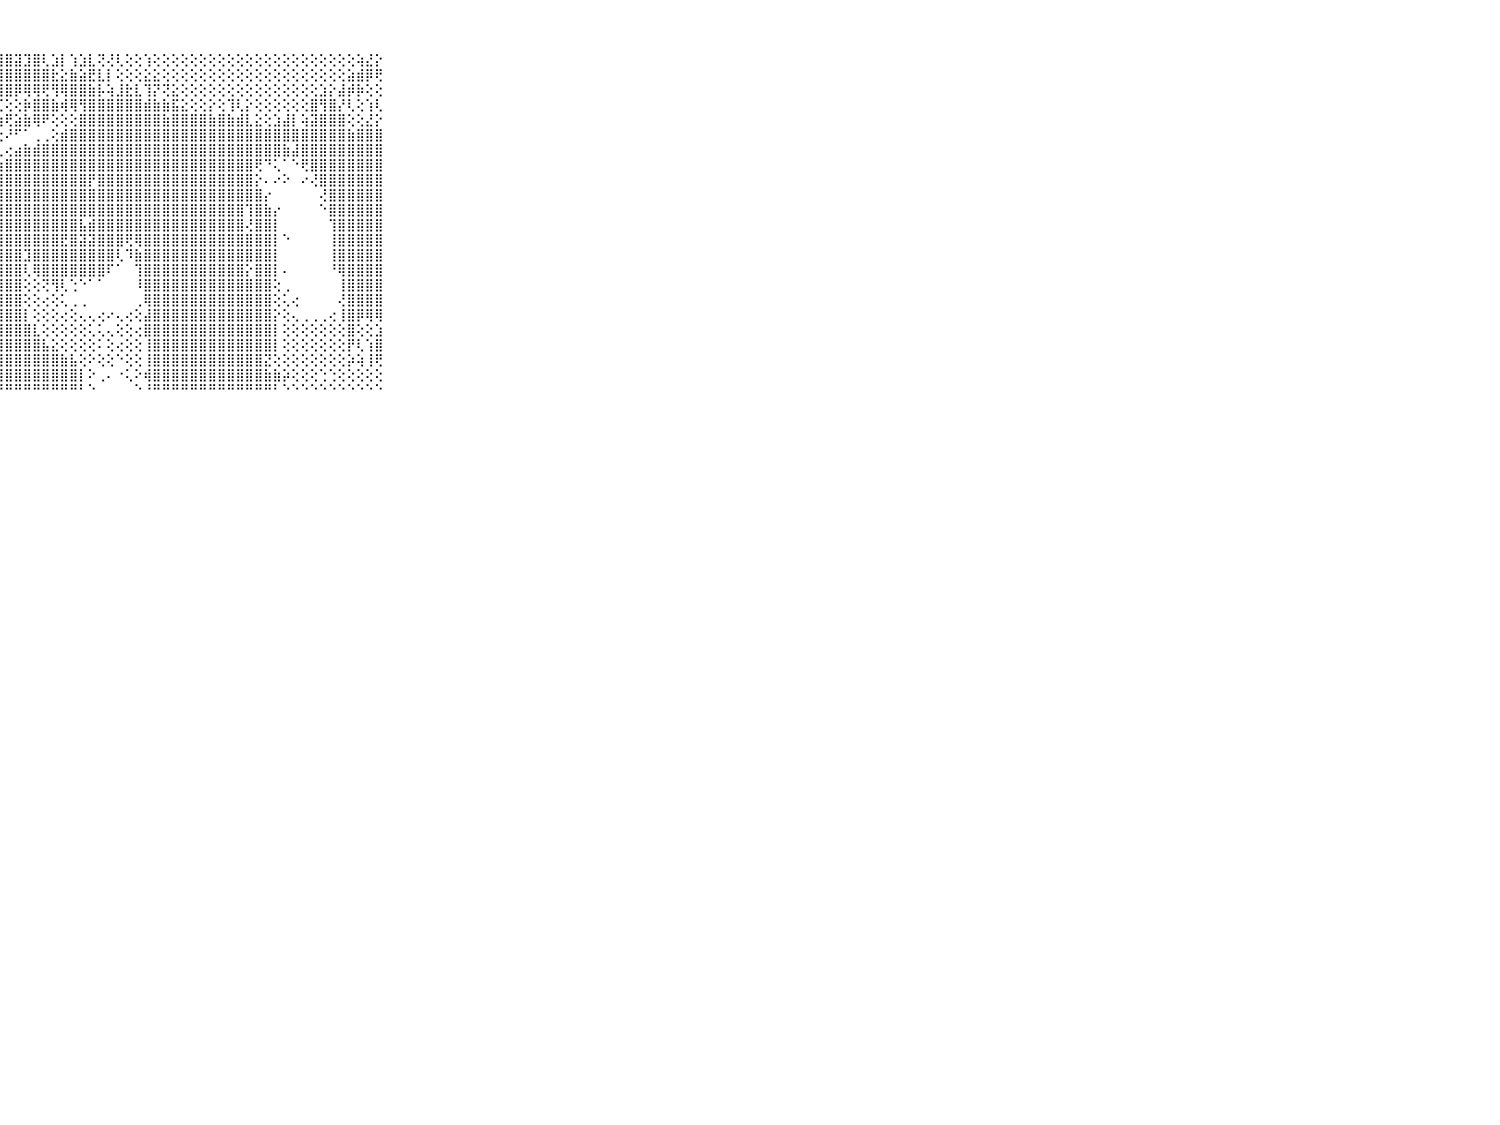

⠀⠀⠀⠀⠀⠀⠀⠀⠀⠀⠀⢕⢟⢻⣿⣽⣿⣿⣿⣿⣿⣿⣿⣿⣿⣿⣿⣿⣿⣽⣹⣿⢇⣱⡇⢱⣱⣇⢝⢜⢇⢕⢕⢱⢕⢕⢕⢕⢕⢕⢕⢕⢕⢕⢕⢕⢕⢕⢕⢕⢕⢕⢕⢕⢕⢕⢵⣜⡕⠀⠀⠀⠀⠀⠀⠀⠀⠀⠀⠀⠀
⠀⠀⠀⠀⠀⠀⠀⠀⠀⠀⠀⢼⣽⣝⣟⡗⣧⣼⣿⣿⣿⣿⣿⣿⣿⣿⣿⣿⣿⣿⣿⣿⣿⣗⣕⣷⣵⣟⣇⡇⢕⢕⢕⣕⣕⢕⢕⢕⢕⢕⢕⢕⢕⢕⢕⢕⢕⢕⢕⢕⢕⢕⢕⢕⢕⣵⣾⡿⢟⠀⠀⠀⠀⠀⠀⠀⠀⠀⠀⠀⠀
⠀⠀⠀⠀⠀⠀⠀⠀⠀⠀⠀⣸⣾⣿⣿⣿⣿⣿⣿⣿⣿⣿⣿⣿⣿⣿⣿⣿⣿⡿⢿⢿⢟⢻⢿⣿⣿⣷⡧⢵⣸⣗⣇⢹⡝⢝⣕⢕⢕⢕⢕⢕⢕⢕⢕⢕⢕⢕⢕⢕⢕⢕⣱⡕⣼⡾⡷⢕⢕⠀⠀⠀⠀⠀⠀⠀⠀⠀⠀⠀⠀
⠀⠀⠀⠀⠀⠀⠀⠀⠀⠀⠀⢻⣿⣿⣿⣿⣿⣿⣿⣿⣿⣿⣿⣿⣿⣿⡟⢏⢕⢕⡷⣿⣿⣷⢾⢿⢻⣿⣿⣿⣿⣿⣿⣾⣷⣷⣯⣕⢕⢕⡕⢕⢹⢇⡕⢕⢕⢕⢕⢕⢕⣿⢻⣿⡜⢇⢕⢱⢇⠀⠀⠀⠀⠀⠀⠀⠀⠀⠀⠀⠀
⠀⠀⠀⠀⠀⠀⠀⠀⠀⠀⠀⣿⣿⣿⣿⣿⣿⣿⣿⣿⣿⣿⣿⣿⣿⢿⢕⣵⢟⣵⣷⢿⠟⢕⢕⢕⣿⣿⣿⣿⣿⣿⣿⣿⣿⣷⣿⣿⣿⣿⣷⣿⣷⣾⣇⣕⢕⣱⣼⡇⢵⣽⣿⣿⣿⢕⢕⣜⡕⠀⠀⠀⠀⠀⠀⠀⠀⠀⠀⠀⠀
⠀⠀⠀⠀⠀⠀⠀⠀⠀⠀⠀⣿⣿⣿⣿⣿⣿⣿⣿⣿⣿⣿⣿⣿⢏⢕⢕⢕⠜⠋⠁⢀⢀⢕⣾⣿⣿⣿⣿⣿⣿⣿⣿⣿⣿⣿⣿⣿⣿⣿⣿⣿⣿⣿⣿⣿⣿⣿⣿⣿⣿⣿⣿⣿⣿⣷⣿⣿⣿⠀⠀⠀⠀⠀⠀⠀⠀⠀⠀⠀⠀
⠀⠀⠀⠀⠀⠀⠀⠀⠀⠀⠀⣿⣿⣿⣿⣿⣿⣿⣿⣿⣿⣿⣿⡇⣕⡕⢕⢁⢔⣴⣷⣾⣿⣿⣿⣿⣿⣿⣿⣿⣿⣿⣿⣿⣿⣿⣿⣿⣿⣿⣿⣿⣿⣿⣿⣿⣿⣿⣷⣼⣿⣿⣿⣿⣿⣿⣿⣿⣿⠀⠀⠀⠀⠀⠀⠀⠀⠀⠀⠀⠀
⠀⠀⠀⠀⠀⠀⠀⠀⠀⠀⠀⣿⣿⣿⣿⣿⣿⣿⣿⣿⣿⣿⣿⠕⠜⢕⢕⢱⣿⣿⣿⣿⣿⣿⣿⣿⣿⣿⣿⣿⣿⣿⣿⣿⣿⣿⣿⣿⣿⣿⣿⣿⣿⣿⣿⢟⠙⢅⠁⠑⢟⣿⣿⣿⣿⣿⣿⣿⣿⠀⠀⠀⠀⠀⠀⠀⠀⠀⠀⠀⠀
⠀⠀⠀⠀⠀⠀⠀⠀⠀⠀⠀⣿⣿⣿⣿⣿⣿⣿⣿⣿⣿⣿⡇⠀⠁⢕⢕⣾⣿⣿⣿⣿⣿⣿⣿⣿⣿⡟⣿⣿⣿⣿⣿⣿⣿⣿⣿⣿⣿⣿⣿⣿⣿⣿⣿⡕⠄⠔⠕⠀⠔⢜⣿⣿⣿⣿⣿⣿⣿⠀⠀⠀⠀⠀⠀⠀⠀⠀⠀⠀⠀
⠀⠀⠀⠀⠀⠀⠀⠀⠀⠀⠀⣿⣿⣿⣿⣿⣿⣿⣿⣿⣿⣿⢕⢁⠀⢁⢕⢹⣿⣿⣿⣿⣿⣿⣿⣿⣿⣿⣿⣿⣿⣿⣿⣿⣿⣿⣿⣿⣿⣿⣿⣿⣿⣿⣿⣿⡔⠀⠀⠀⠀⠀⢜⣿⣿⣿⣿⣿⣿⠀⠀⠀⠀⠀⠀⠀⠀⠀⠀⠀⠀
⠀⠀⠀⠀⠀⠀⠀⠀⠀⠀⠀⣿⣿⣿⣿⣿⣿⣿⣿⣿⣿⣷⢕⢔⢑⢕⣵⣾⣿⣿⣿⣿⣿⣿⣿⣿⣿⣿⣿⣿⣿⣿⣿⣿⣿⣿⣿⣿⣿⣿⣿⣿⣿⣿⢹⣿⣷⡔⠀⠀⠀⠀⠑⣿⣿⣿⣿⣿⣿⠀⠀⠀⠀⠀⠀⠀⠀⠀⠀⠀⠀
⠀⠀⠀⠀⠀⠀⠀⠀⠀⠀⠀⣿⣿⣿⣿⣿⣿⣿⣿⣿⣿⣿⣵⡕⣕⣵⣼⣿⣿⣿⣿⣿⣿⣿⣿⣿⣧⣾⣿⣿⣿⣿⣿⣿⣿⣿⣿⣿⣿⣿⣿⣿⣿⣿⢜⣿⣿⡇⠀⠀⠀⠀⠀⢹⣿⣿⣿⣿⣿⠀⠀⠀⠀⠀⠀⠀⠀⠀⠀⠀⠀
⠀⠀⠀⠀⠀⠀⠀⠀⠀⠀⠀⣿⣿⣿⣿⣿⣿⣿⣿⣿⣿⣿⣿⣿⣿⣿⣿⣿⣿⣿⣿⣿⣿⣿⣟⣿⣽⣽⣿⣿⣿⢟⢿⣿⣿⣿⣿⣿⣿⣿⣿⣿⣿⣿⣿⣿⣿⡇⠑⠀⠀⠀⠀⢸⣿⣿⣿⣿⣿⠀⠀⠀⠀⠀⠀⠀⠀⠀⠀⠀⠀
⠀⠀⠀⠀⠀⠀⠀⠀⠀⠀⠀⣿⣿⣿⣿⣿⣿⣿⣿⣿⣿⣿⣿⣿⣿⣿⣿⣿⣿⣿⣹⣿⣿⣿⣿⣿⣿⣿⣿⣿⢇⠹⣷⣿⣿⣿⣿⣿⣿⣿⣿⣿⣿⣿⣿⣿⣿⡇⠀⠀⠀⠀⠀⢸⣿⣿⣿⣿⣿⠀⠀⠀⠀⠀⠀⠀⠀⠀⠀⠀⠀
⠀⠀⠀⠀⠀⠀⠀⠀⠀⠀⠀⣾⣿⣿⣿⣿⣿⣿⣿⣿⣿⣿⣿⣿⣿⣿⣿⣿⣿⣿⢇⢿⣿⣿⣿⣿⣿⣿⣿⠏⠁⠀⢹⣿⣿⣿⣿⣿⣿⣿⣿⣿⣿⣿⡕⣿⣿⡇⠄⠀⠀⠀⠀⠘⢿⣿⣿⣿⣿⠀⠀⠀⠀⠀⠀⠀⠀⠀⠀⠀⠀
⠀⠀⠀⠀⠀⠀⠀⠀⠀⠀⠀⣿⣿⣿⣿⣿⣿⣿⣿⣿⣿⣿⣿⣿⣿⣿⣿⣿⣿⣿⢕⢕⢝⢻⢇⢑⠑⠁⠁⠀⠀⠀⠸⣿⣿⣿⣿⣿⣿⣿⣿⣿⣿⣿⣿⣿⣿⢕⢀⠀⠀⠀⠀⠀⢸⣿⣿⣿⣿⠀⠀⠀⠀⠀⠀⠀⠀⠀⠀⠀⠀
⠀⠀⠀⠀⠀⠀⠀⠀⠀⠀⠀⣿⣿⣿⣿⣿⣿⣿⣿⣿⣿⣿⣿⣿⣿⣿⣿⣿⣿⣿⢕⢕⢔⢕⢅⢀⢀⠀⠀⠀⠀⠀⢀⢿⣿⣿⣿⣿⣿⣿⣿⣿⣿⣿⣿⣿⣿⢕⢅⢔⠀⠀⠀⠀⢜⣿⣿⣿⣿⠀⠀⠀⠀⠀⠀⠀⠀⠀⠀⠀⠀
⠀⠀⠀⠀⠀⠀⠀⠀⠀⠀⠀⣿⣿⣿⣿⣿⣿⣿⣿⣿⣿⣿⣿⣿⣿⣿⣿⣿⣿⣿⡇⢕⢕⢕⢔⢕⢄⢄⢔⠔⢄⢔⢕⣼⣿⣿⣿⣿⣿⣿⣿⣿⣿⣿⣿⣿⣿⡕⢕⢄⢀⢀⢀⢔⢸⣿⡿⢿⢿⠀⠀⠀⠀⠀⠀⠀⠀⠀⠀⠀⠀
⠀⠀⠀⠀⠀⠀⠀⠀⠀⠀⠀⣿⣿⣿⣿⣿⣿⣿⣿⣿⣿⣿⣿⣿⣿⣿⣿⣿⣿⣿⣿⣇⢕⢕⢕⢕⢕⢅⢅⢄⢕⢕⢔⣿⣿⣿⣿⣿⣿⣿⣿⣿⣿⣿⣿⣿⣿⡇⢕⢕⢕⢕⢕⢕⢕⣿⢕⢕⣱⠀⠀⠀⠀⠀⠀⠀⠀⠀⠀⠀⠀
⠀⠀⠀⠀⠀⠀⠀⠀⠀⠀⠀⣿⣿⣿⣿⣿⣿⣿⣿⣿⣿⣿⣿⣿⣿⣿⣿⣿⣿⣿⣿⣿⣧⣕⢕⢕⢕⢕⠅⢕⢔⢕⢕⢸⣿⣿⣿⣿⣿⣿⣿⣿⣿⣿⣿⣿⣿⡇⢕⢕⢕⢕⢕⢕⢕⡟⢇⢱⣿⠀⠀⠀⠀⠀⠀⠀⠀⠀⠀⠀⠀
⠀⠀⠀⠀⠀⠀⠀⠀⠀⠀⠀⣿⣿⣿⣿⣿⣿⣿⣿⣿⣿⣿⣿⣿⣿⣿⣿⣿⣿⣿⣿⣿⣿⣿⣷⣧⢕⠕⢕⢕⠑⢕⢕⢸⣿⣿⣿⣿⣿⣿⣿⣿⣿⣿⣿⣿⣝⢕⢕⢕⢕⢕⢕⢕⢕⡵⢵⢸⢟⠀⠀⠀⠀⠀⠀⠀⠀⠀⠀⠀⠀
⠀⠀⠀⠀⠀⠀⠀⠀⠀⠀⠀⣿⣿⣿⣿⣿⣿⣿⣿⣿⣿⣿⣿⣿⣿⣿⣿⣿⣿⣿⣿⣿⣿⣿⣿⣿⡇⠕⢀⠄⠐⢅⠕⢾⣿⣿⣿⣿⣿⣿⣿⣿⣿⣿⣿⣿⣷⣷⡵⢕⢕⢕⢑⢑⢕⢕⢕⢕⢕⠀⠀⠀⠀⠀⠀⠀⠀⠀⠀⠀⠀
⠀⠀⠀⠀⠀⠀⠀⠀⠀⠀⠀⠛⠛⠛⠛⠛⠛⠛⠛⠛⠛⠛⠛⠛⠛⠛⠛⠛⠛⠛⠛⠛⠛⠛⠛⠛⠃⠑⠀⠀⠀⠀⠑⠘⠛⠛⠛⠛⠛⠛⠛⠛⠛⠛⠛⠛⠛⠃⠑⠑⠑⠑⠑⠑⠑⠑⠑⠑⠑⠀⠀⠀⠀⠀⠀⠀⠀⠀⠀⠀⠀